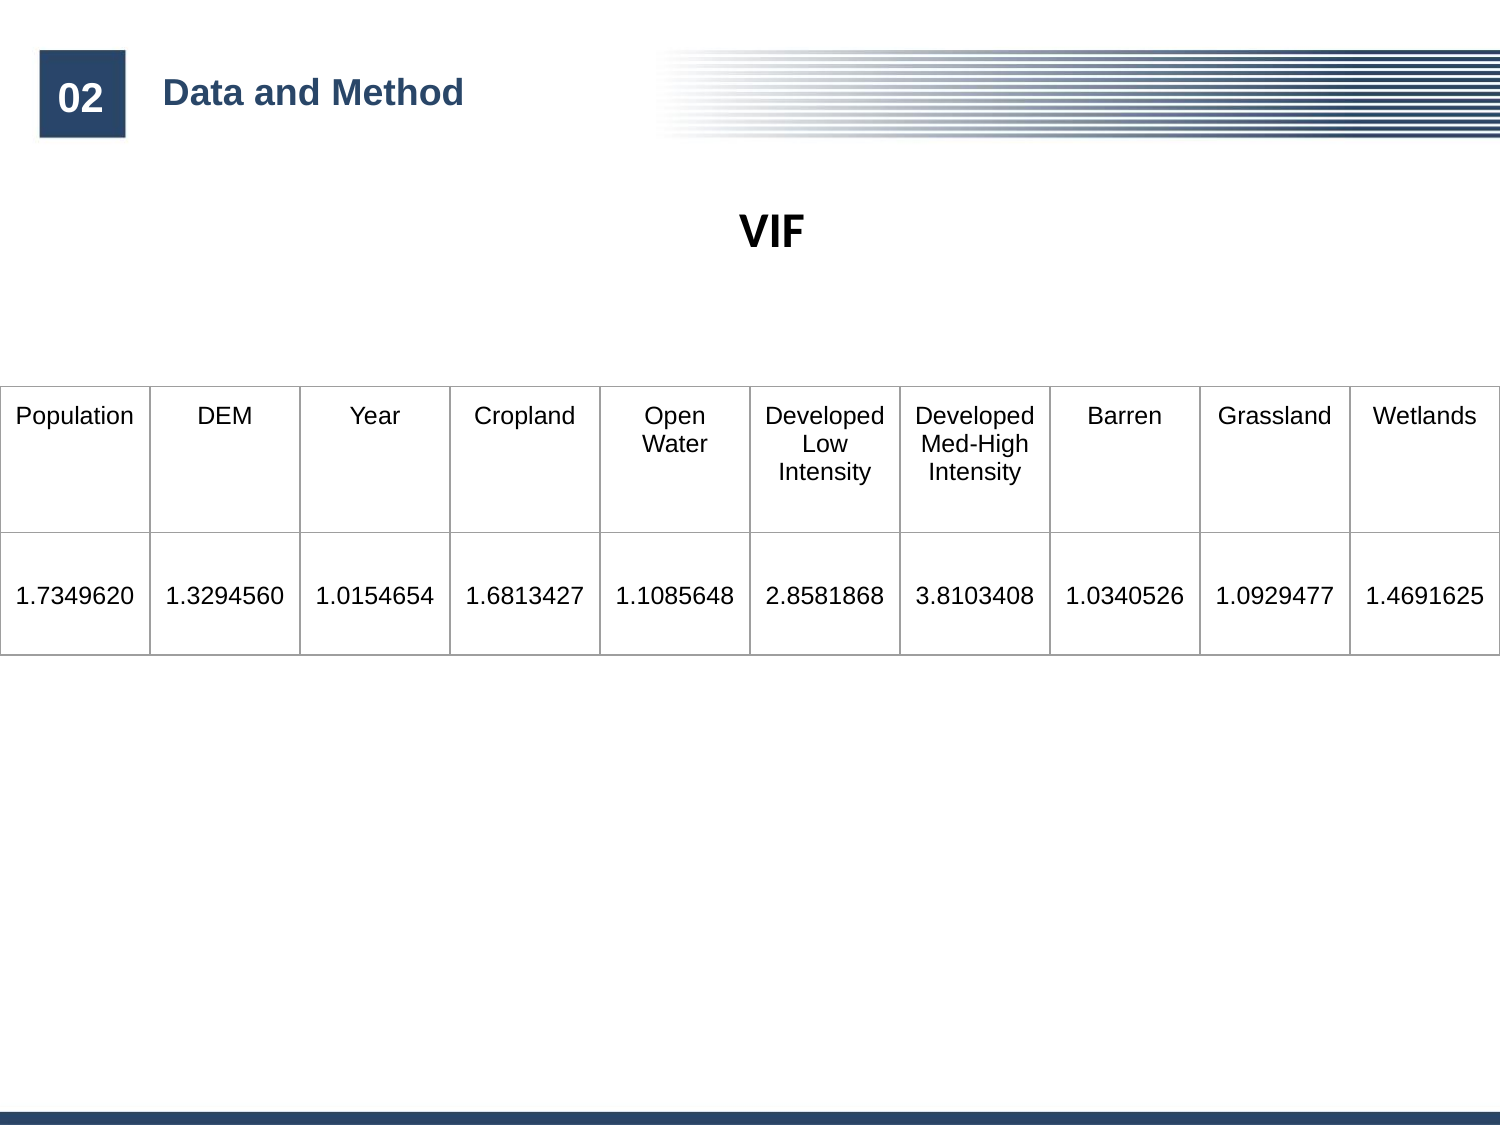

Data and Method
02
VIF
| Population | DEM | Year | Cropland | Open Water | Developed Low Intensity | Developed Med-High Intensity | Barren | Grassland | Wetlands |
| --- | --- | --- | --- | --- | --- | --- | --- | --- | --- |
| 1.7349620 | 1.3294560 | 1.0154654 | 1.6813427 | 1.1085648 | 2.8581868 | 3.8103408 | 1.0340526 | 1.0929477 | 1.4691625 |